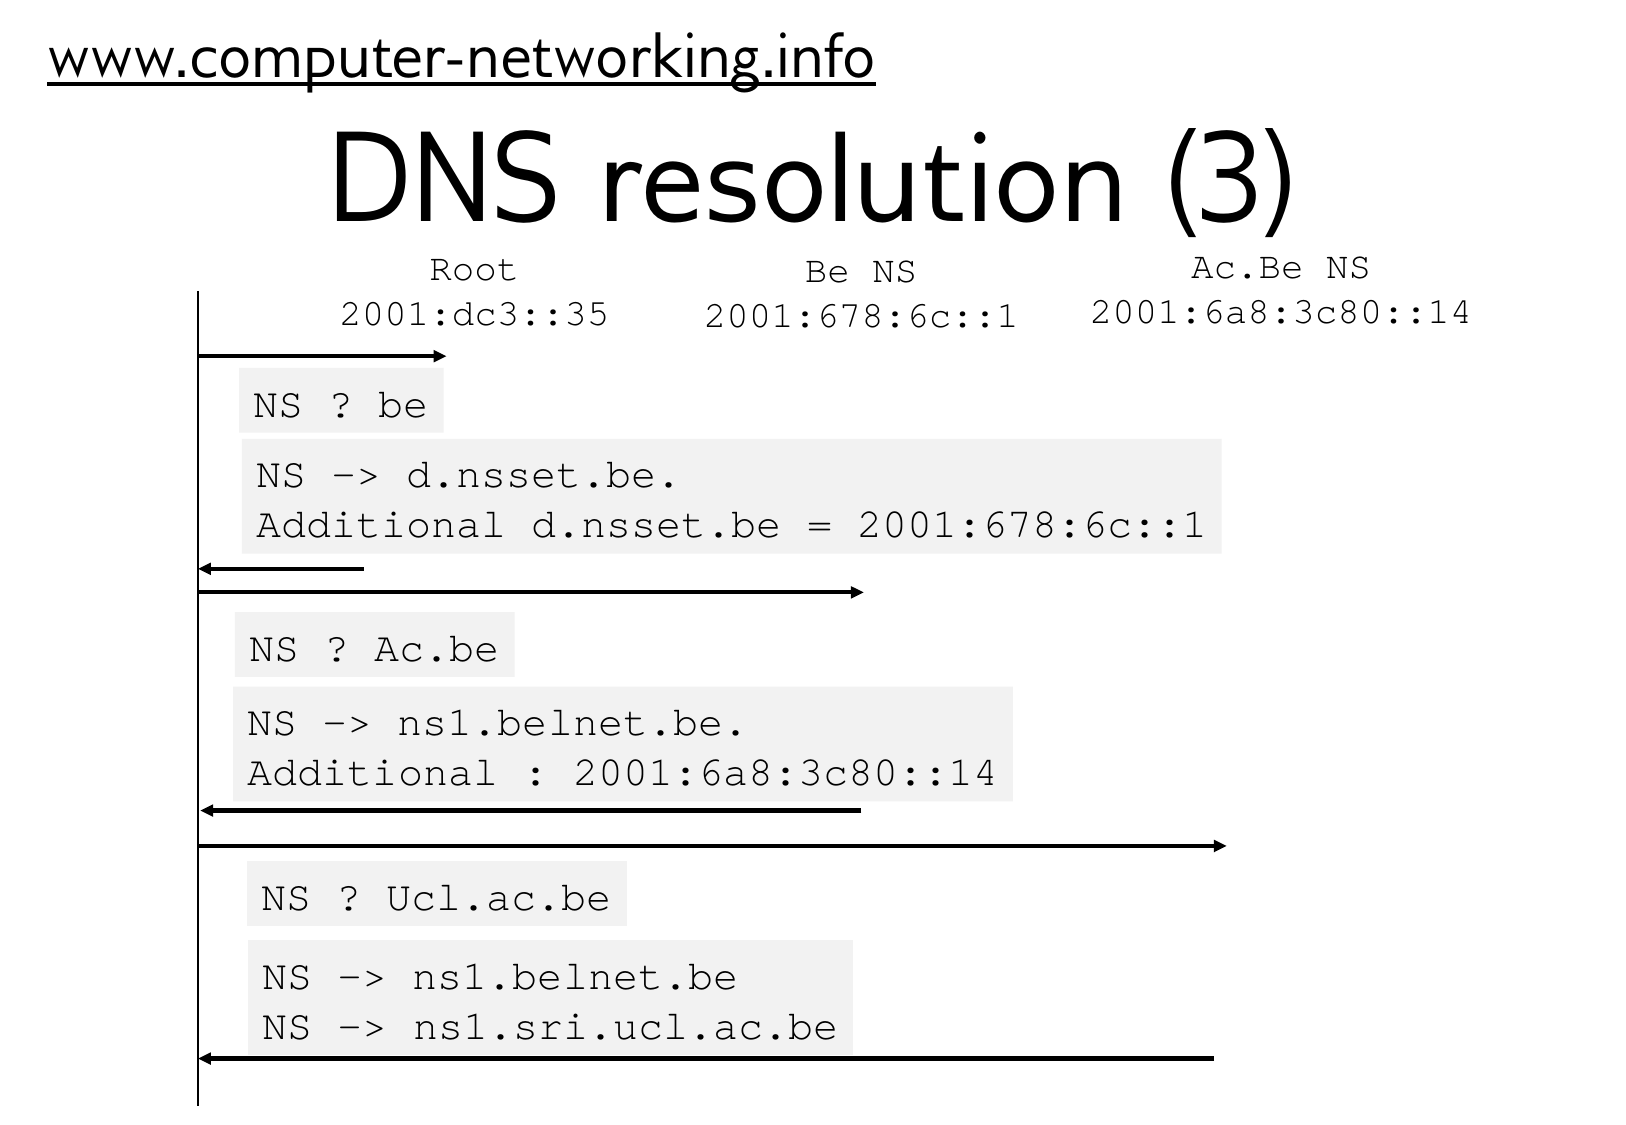

www.computer-networking.info
# DNS resolution (3)
Ac.Be NS
2001:6a8:3c80::14
Root
2001:dc3::35
Be NS
2001:678:6c::1
NS ? be
NS -> d.nsset.be.
Additional d.nsset.be = 2001:678:6c::1
NS ? Ac.be
NS -> ns1.belnet.be.
Additional : 2001:6a8:3c80::14
NS ? Ucl.ac.be
NS -> ns1.belnet.be
NS -> ns1.sri.ucl.ac.be